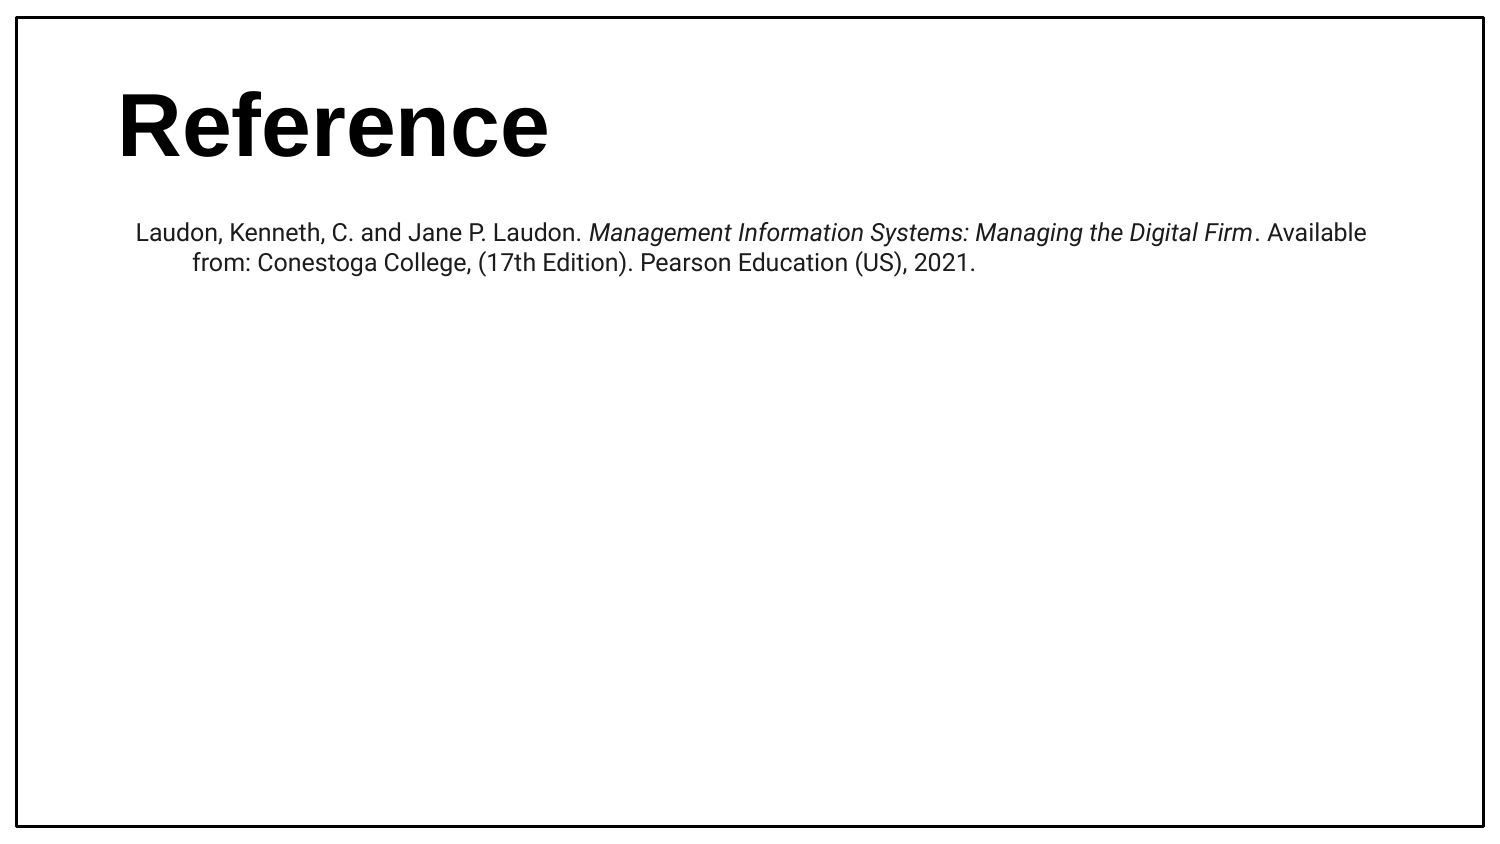

# Reference
Laudon, Kenneth, C. and Jane P. Laudon. Management Information Systems: Managing the Digital Firm. Available from: Conestoga College, (17th Edition). Pearson Education (US), 2021.